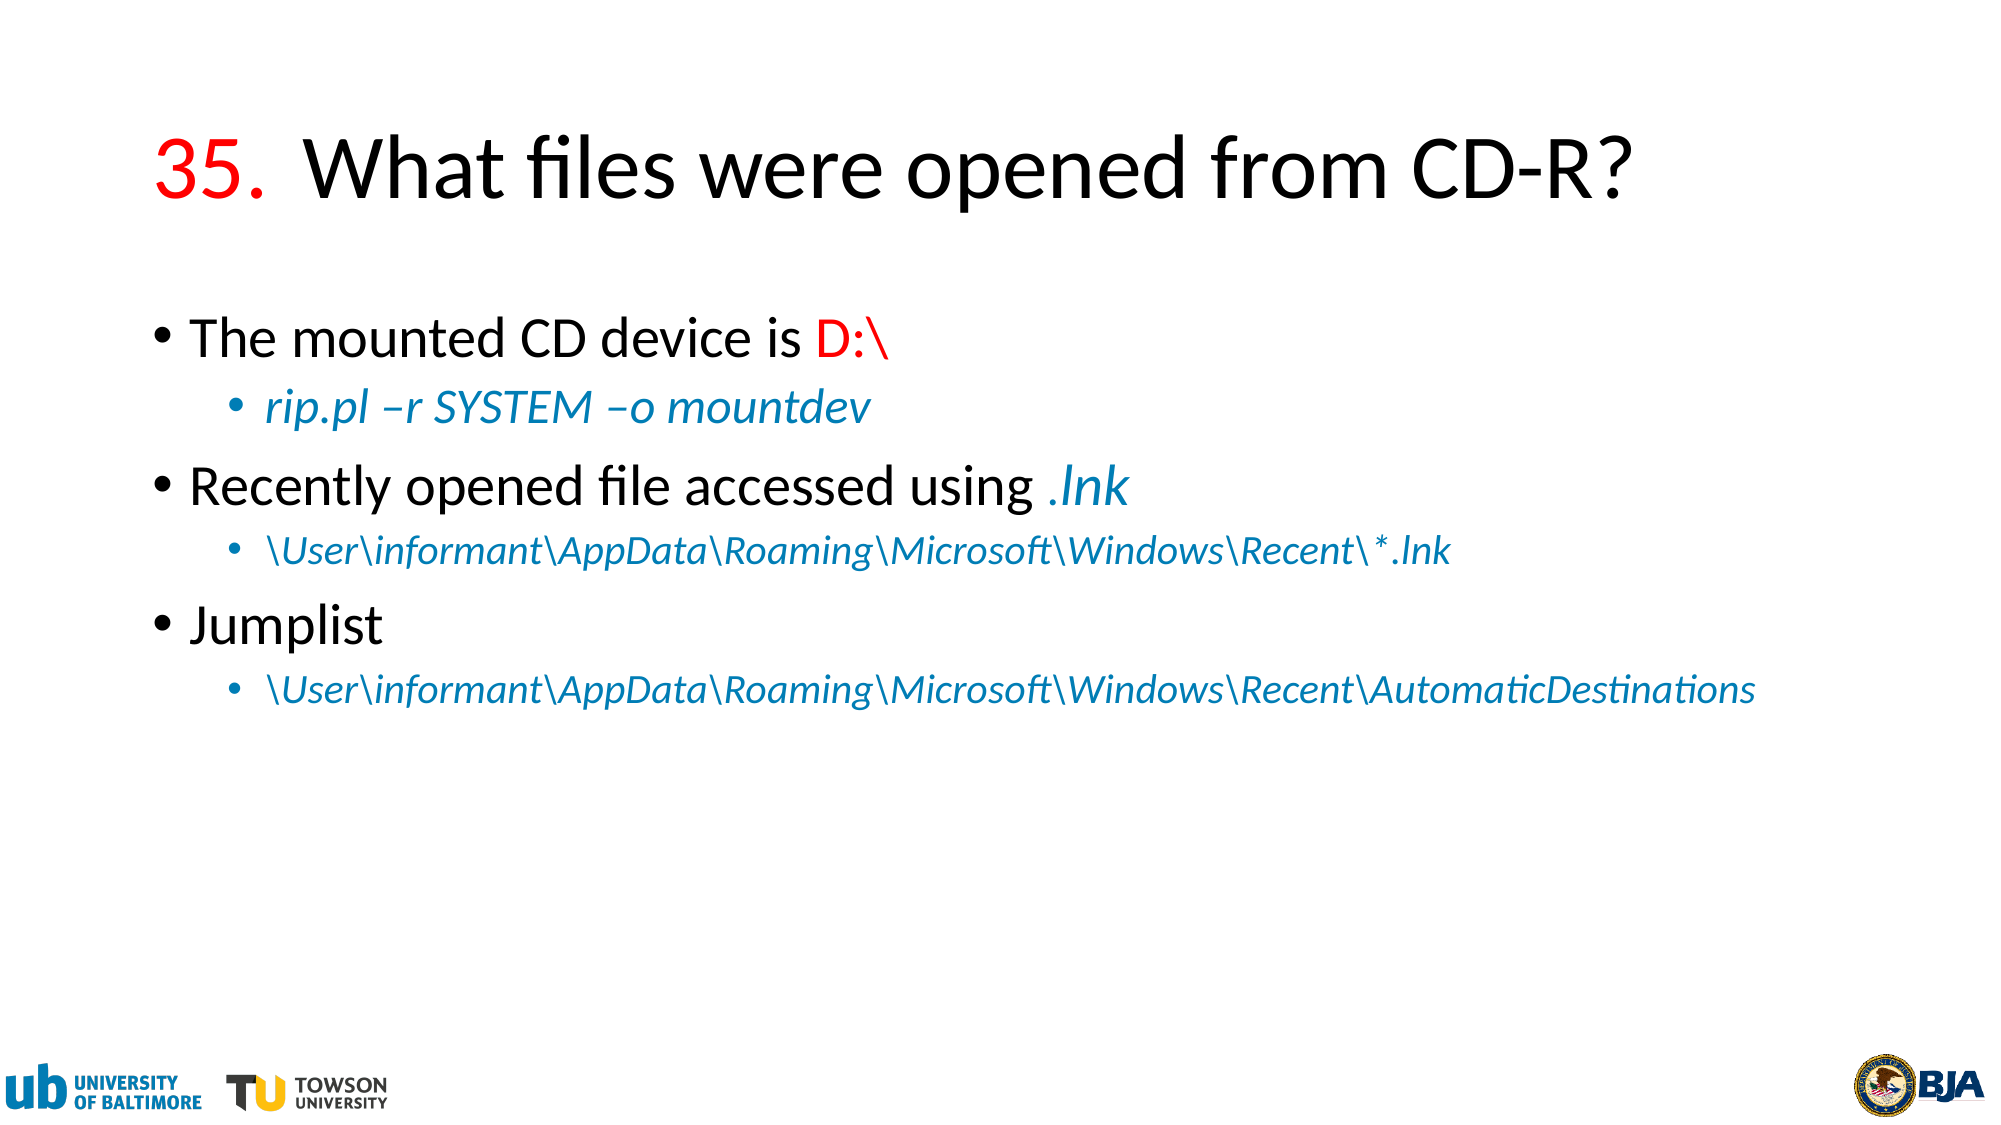

# 35.	What files were opened from CD-R?
The mounted CD device is D:\
rip.pl –r SYSTEM –o mountdev
Recently opened file accessed using .lnk
\User\informant\AppData\Roaming\Microsoft\Windows\Recent\*.lnk
Jumplist
\User\informant\AppData\Roaming\Microsoft\Windows\Recent\AutomaticDestinations